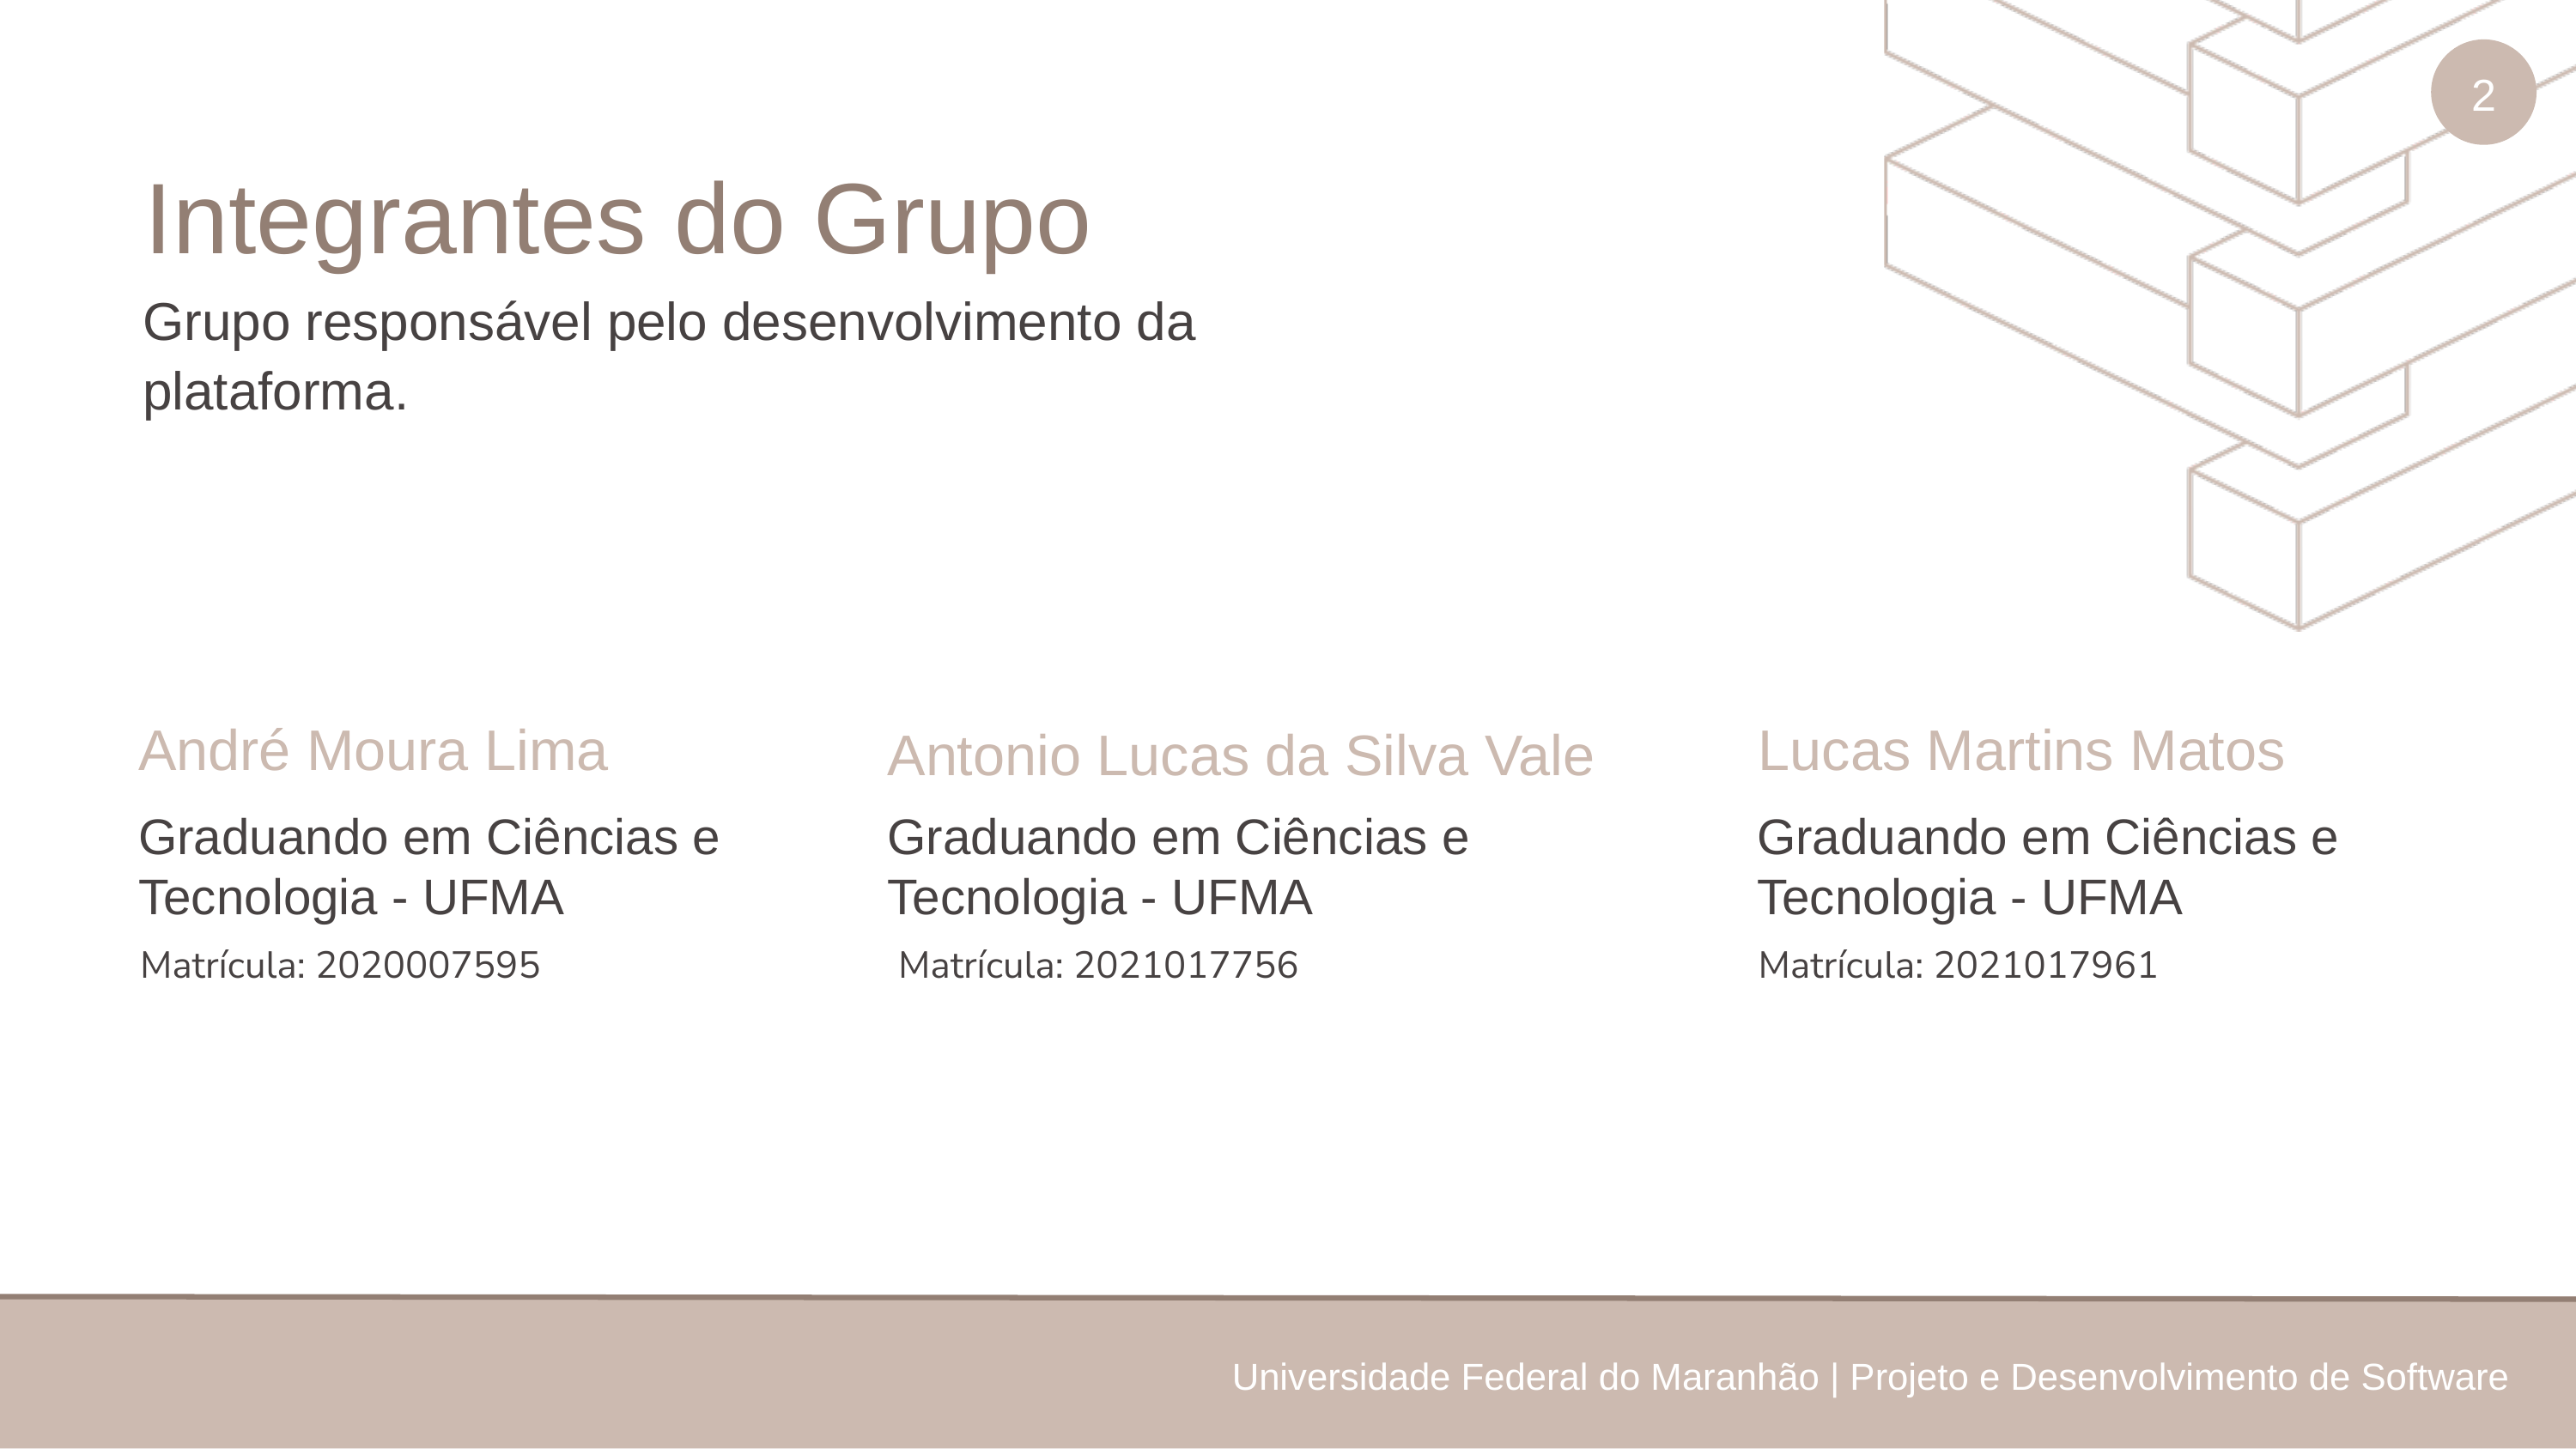

2
Integrantes do Grupo
Grupo responsável pelo desenvolvimento da plataforma.
André Moura Lima
Lucas Martins Matos
Antonio Lucas da Silva Vale
Graduando em Ciências e Tecnologia - UFMA
Graduando em Ciências e Tecnologia - UFMA
Graduando em Ciências e Tecnologia - UFMA
Matrícula: 2020007595
Matrícula: 2021017756
Matrícula: 2021017961

Universidade Federal do Maranhão | Projeto e Desenvolvimento de Software